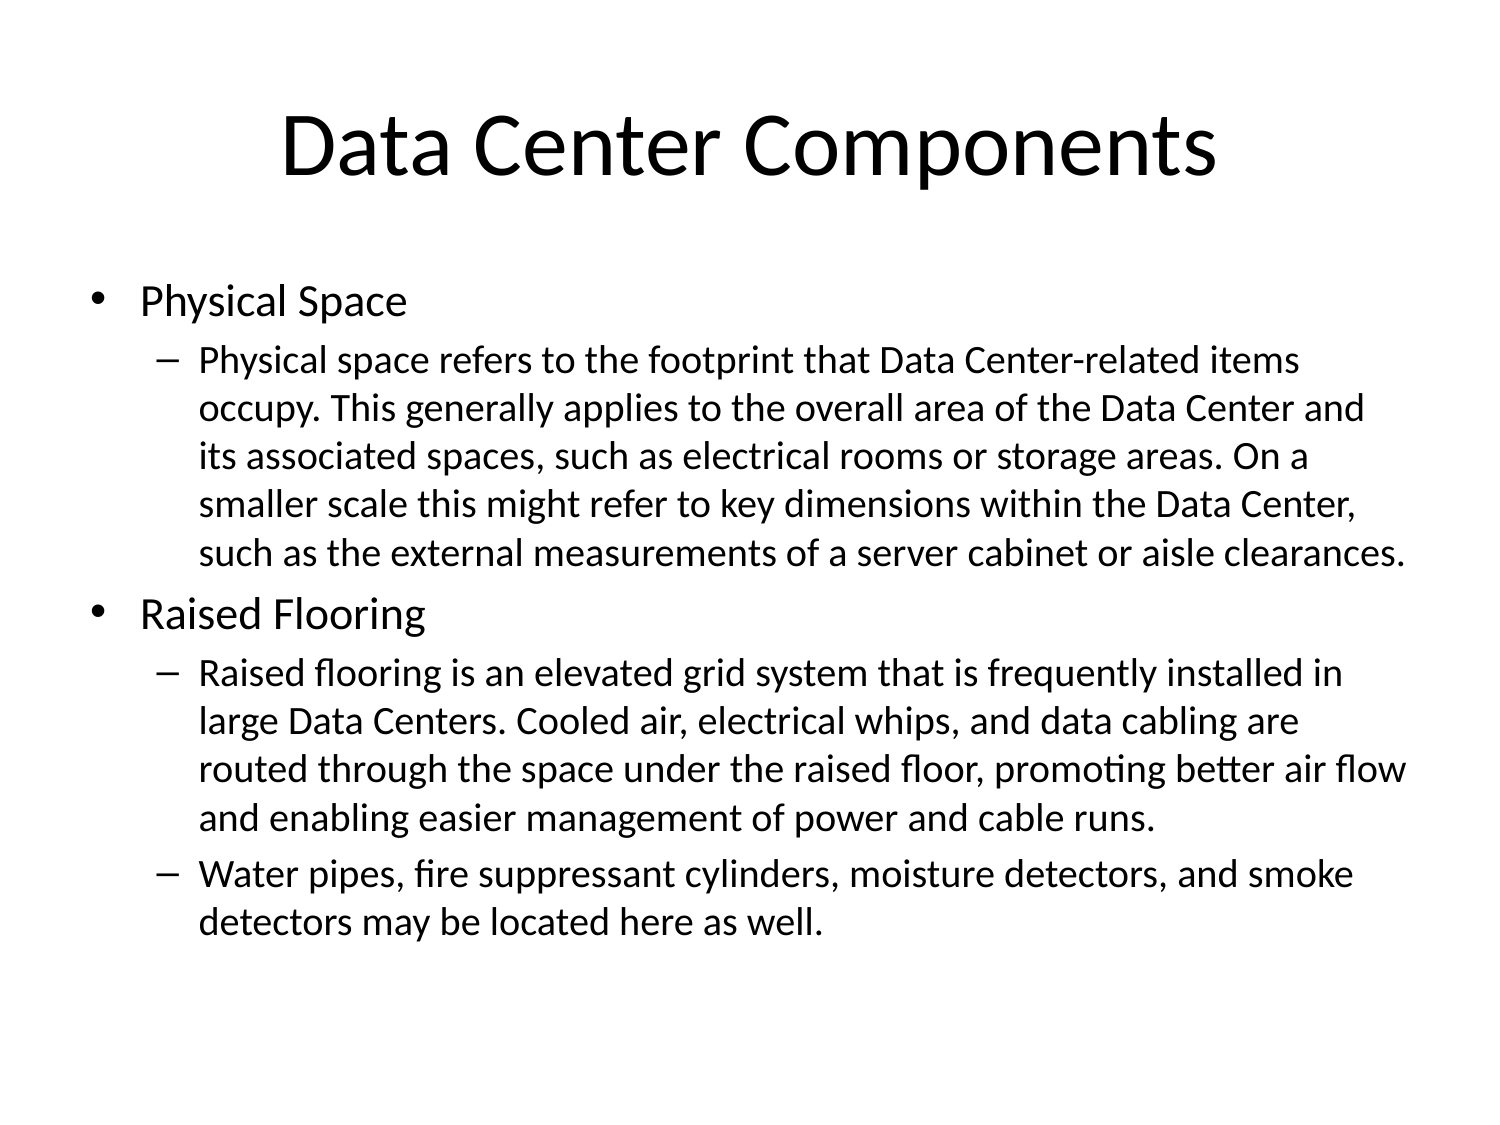

# Data Center Components
Physical Space
Physical space refers to the footprint that Data Center-related items occupy. This generally applies to the overall area of the Data Center and its associated spaces, such as electrical rooms or storage areas. On a smaller scale this might refer to key dimensions within the Data Center, such as the external measurements of a server cabinet or aisle clearances.
Raised Flooring
Raised flooring is an elevated grid system that is frequently installed in large Data Centers. Cooled air, electrical whips, and data cabling are routed through the space under the raised floor, promoting better air flow and enabling easier management of power and cable runs.
Water pipes, fire suppressant cylinders, moisture detectors, and smoke detectors may be located here as well.